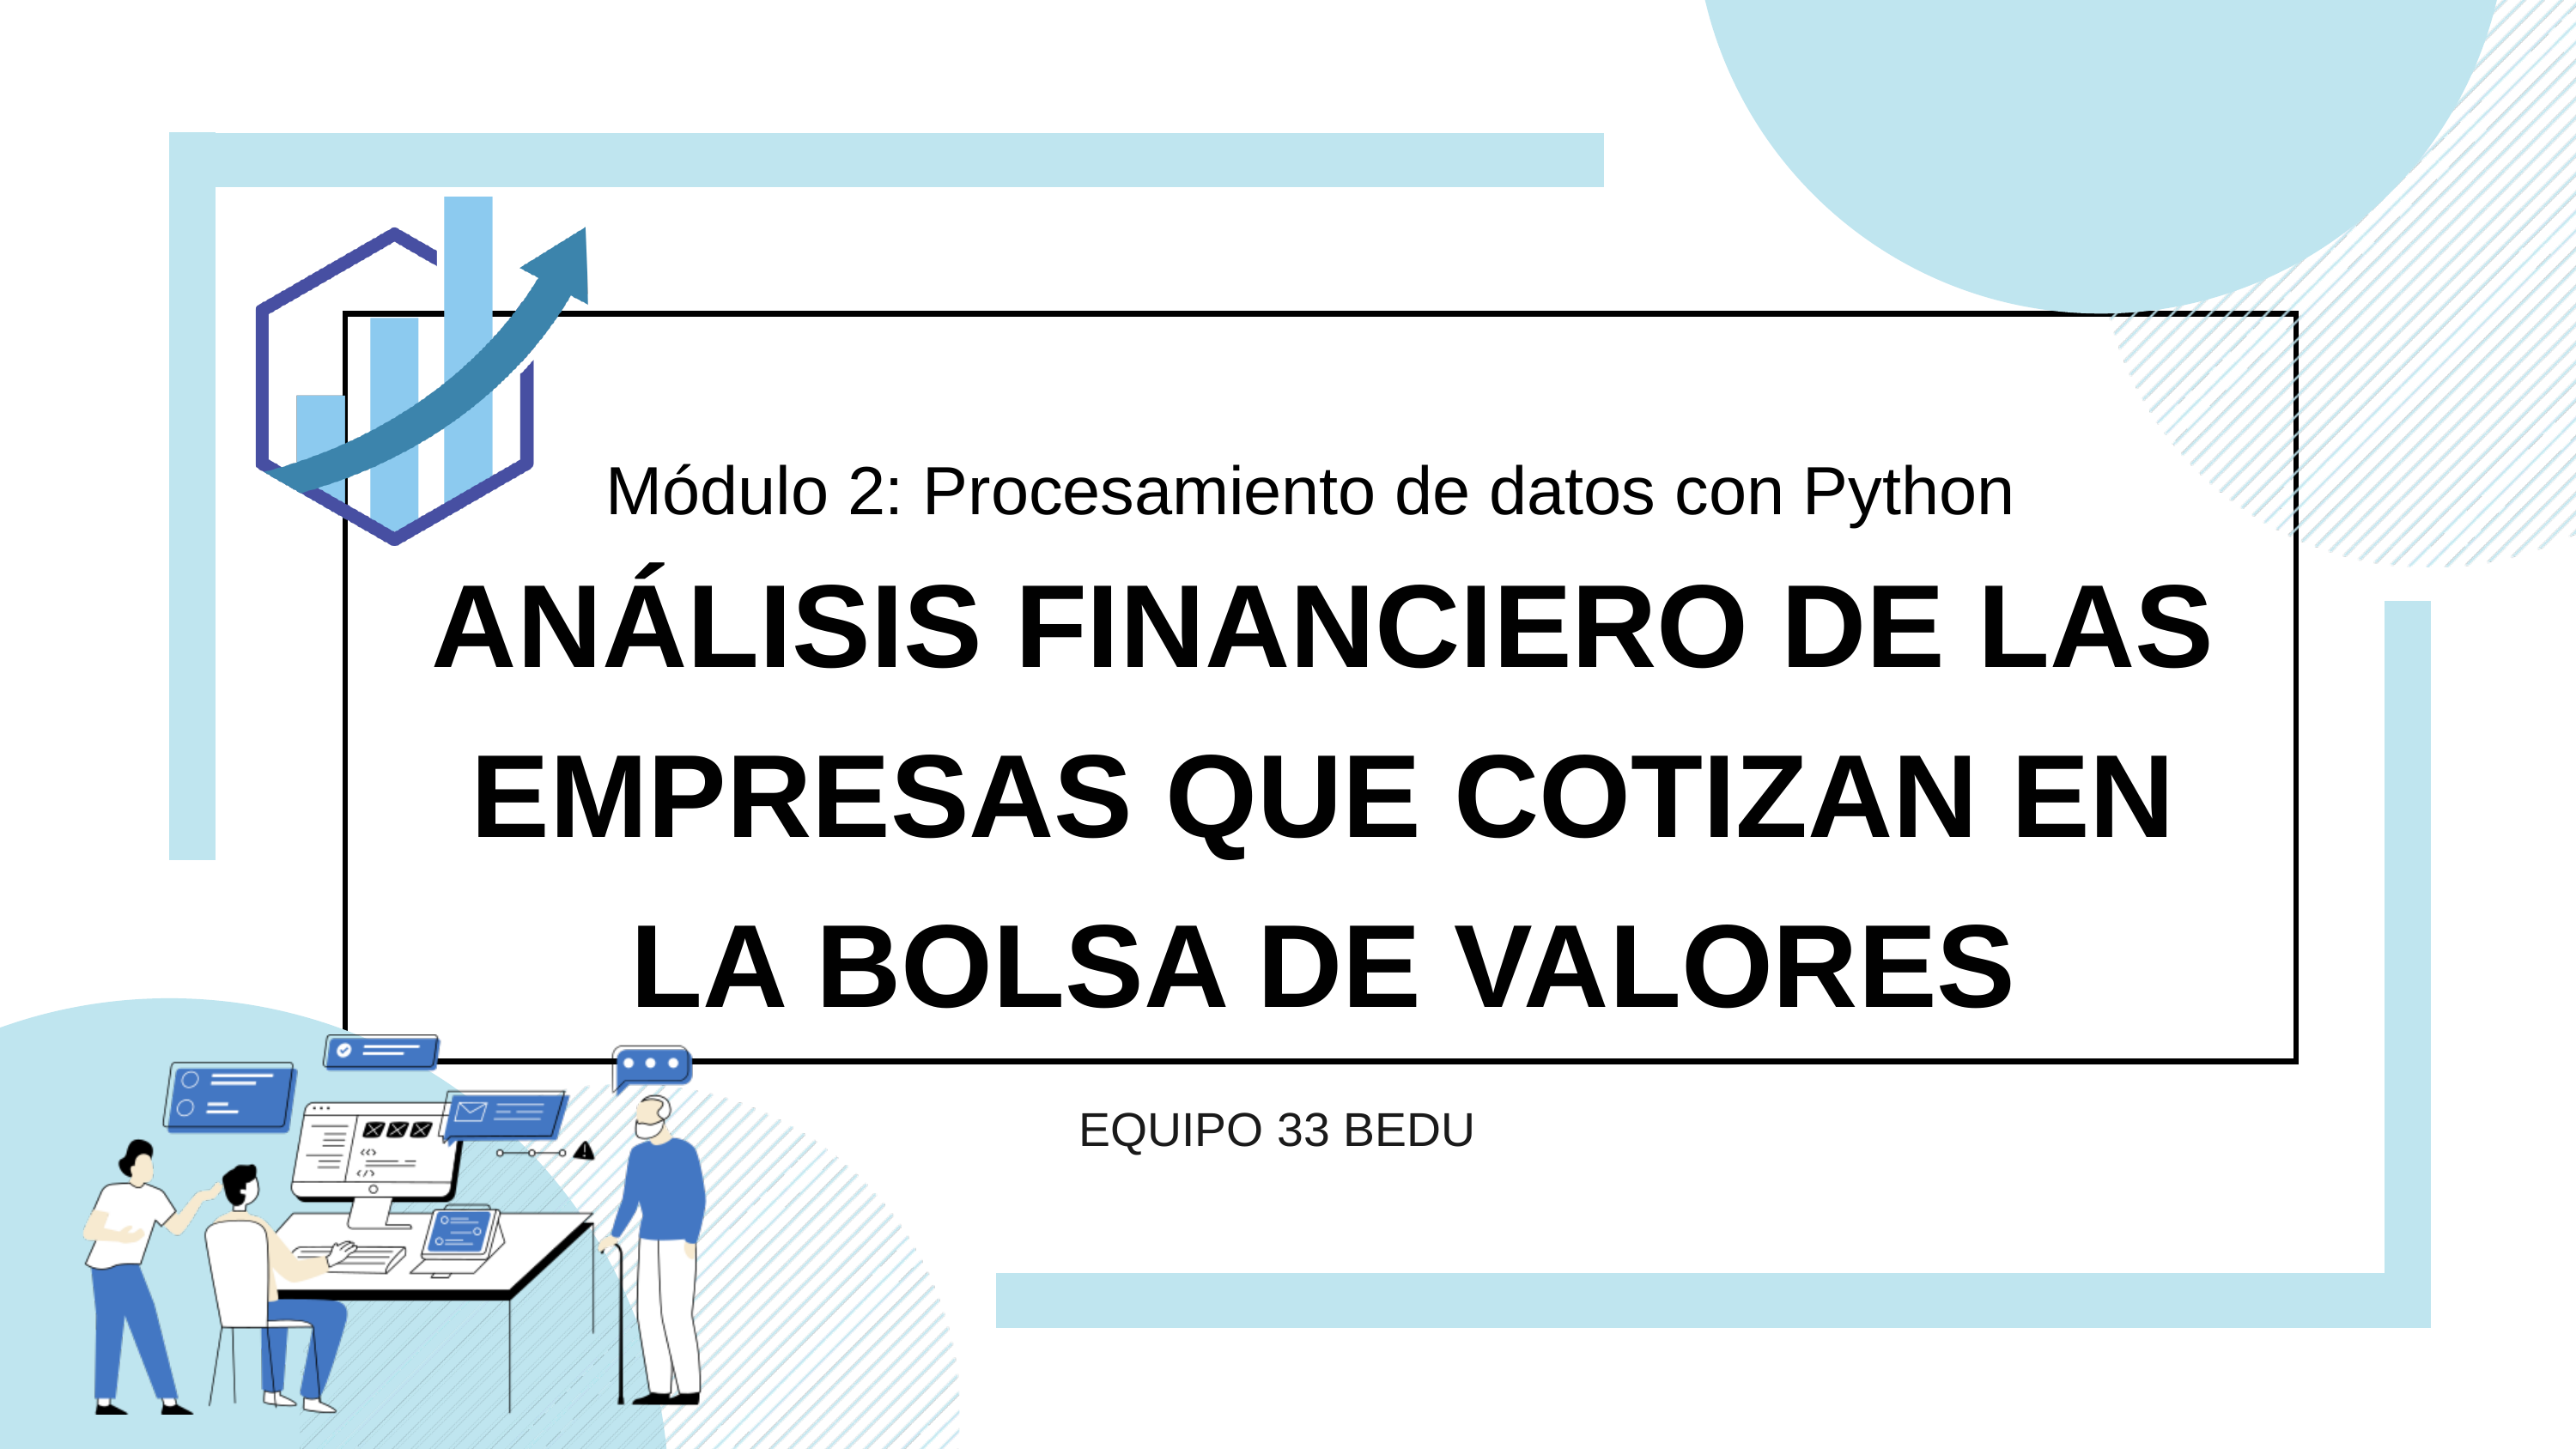

Módulo 2: Procesamiento de datos con Python
ANÁLISIS FINANCIERO DE LAS EMPRESAS QUE COTIZAN EN LA BOLSA DE VALORES

EQUIPO 33 BEDU